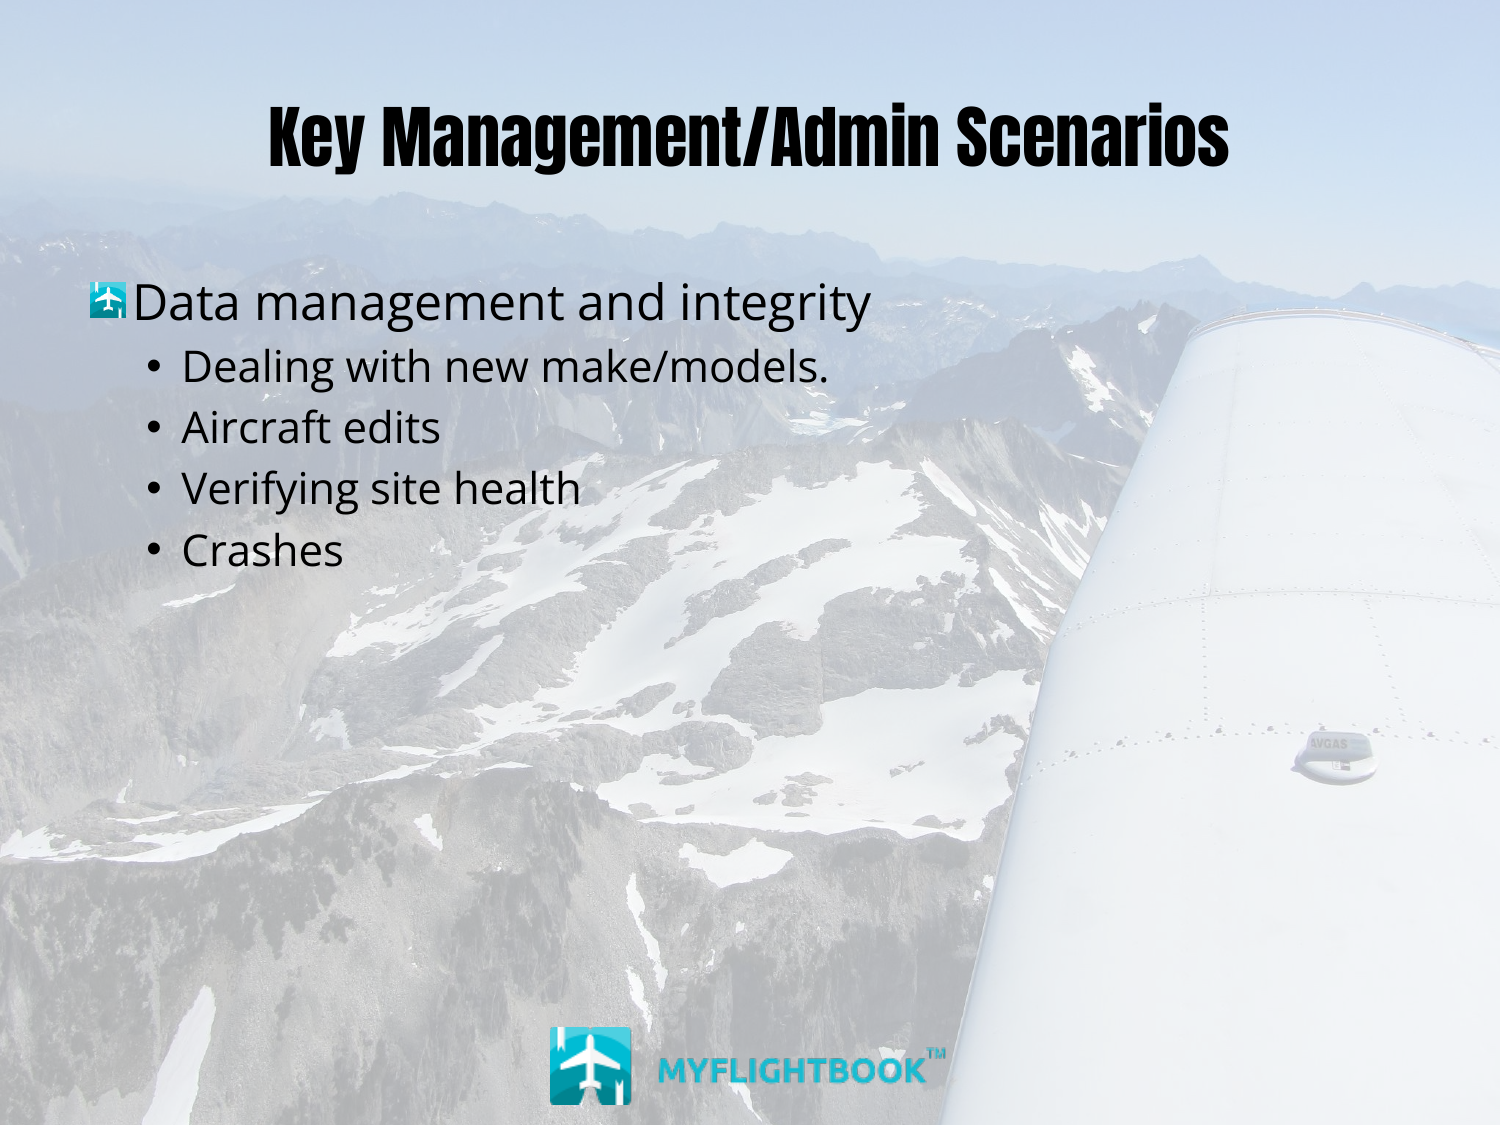

# Key Management/Admin Scenarios
Data management and integrity
Dealing with new make/models.
Aircraft edits
Verifying site health
Crashes